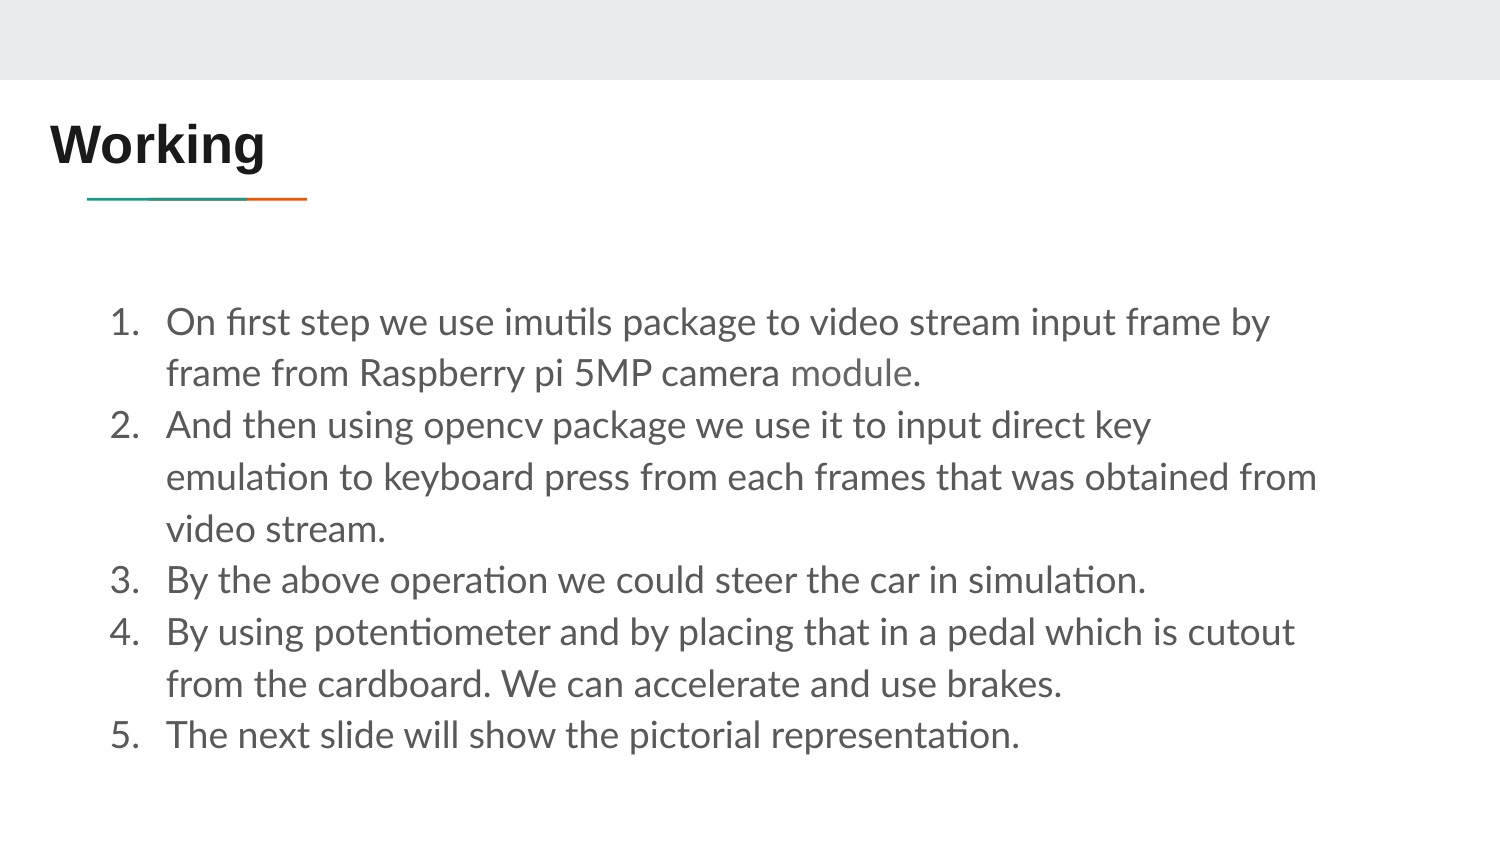

# Working
On first step we use imutils package to video stream input frame by frame from Raspberry pi 5MP camera module.
And then using opencv package we use it to input direct key emulation to keyboard press from each frames that was obtained from video stream.
By the above operation we could steer the car in simulation.
By using potentiometer and by placing that in a pedal which is cutout from the cardboard. We can accelerate and use brakes.
The next slide will show the pictorial representation.